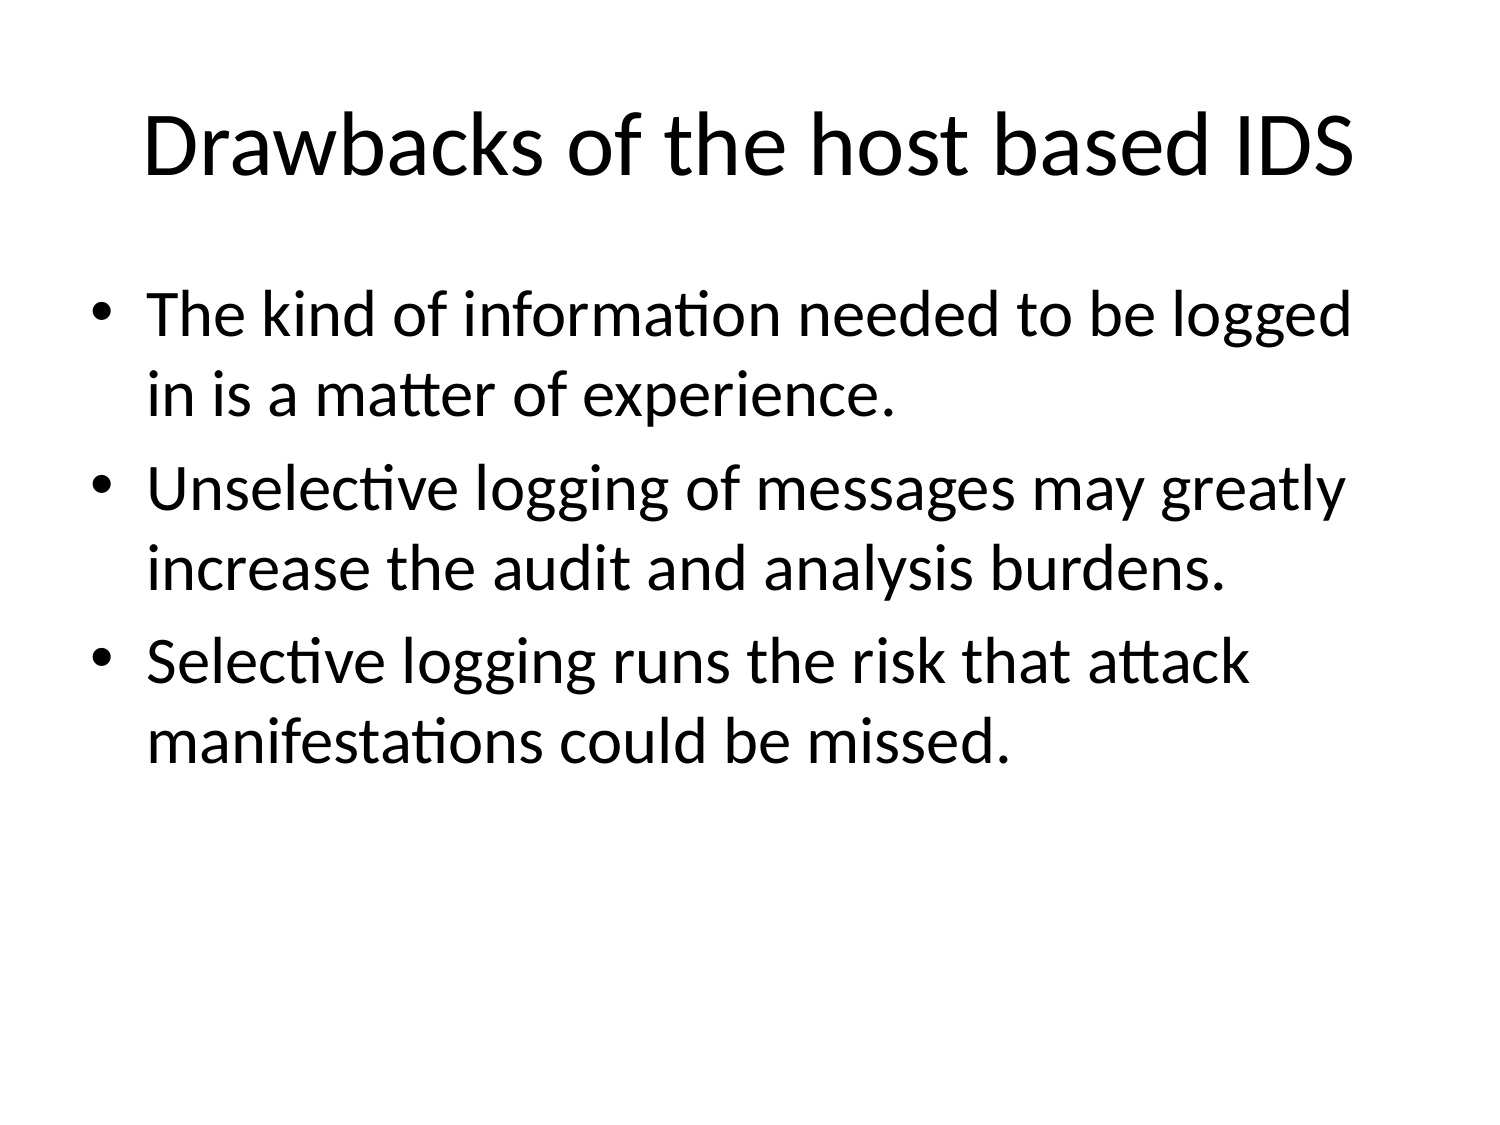

# Drawbacks of the host based IDS
The kind of information needed to be logged in is a matter of experience.
Unselective logging of messages may greatly increase the audit and analysis burdens.
Selective logging runs the risk that attack manifestations could be missed.